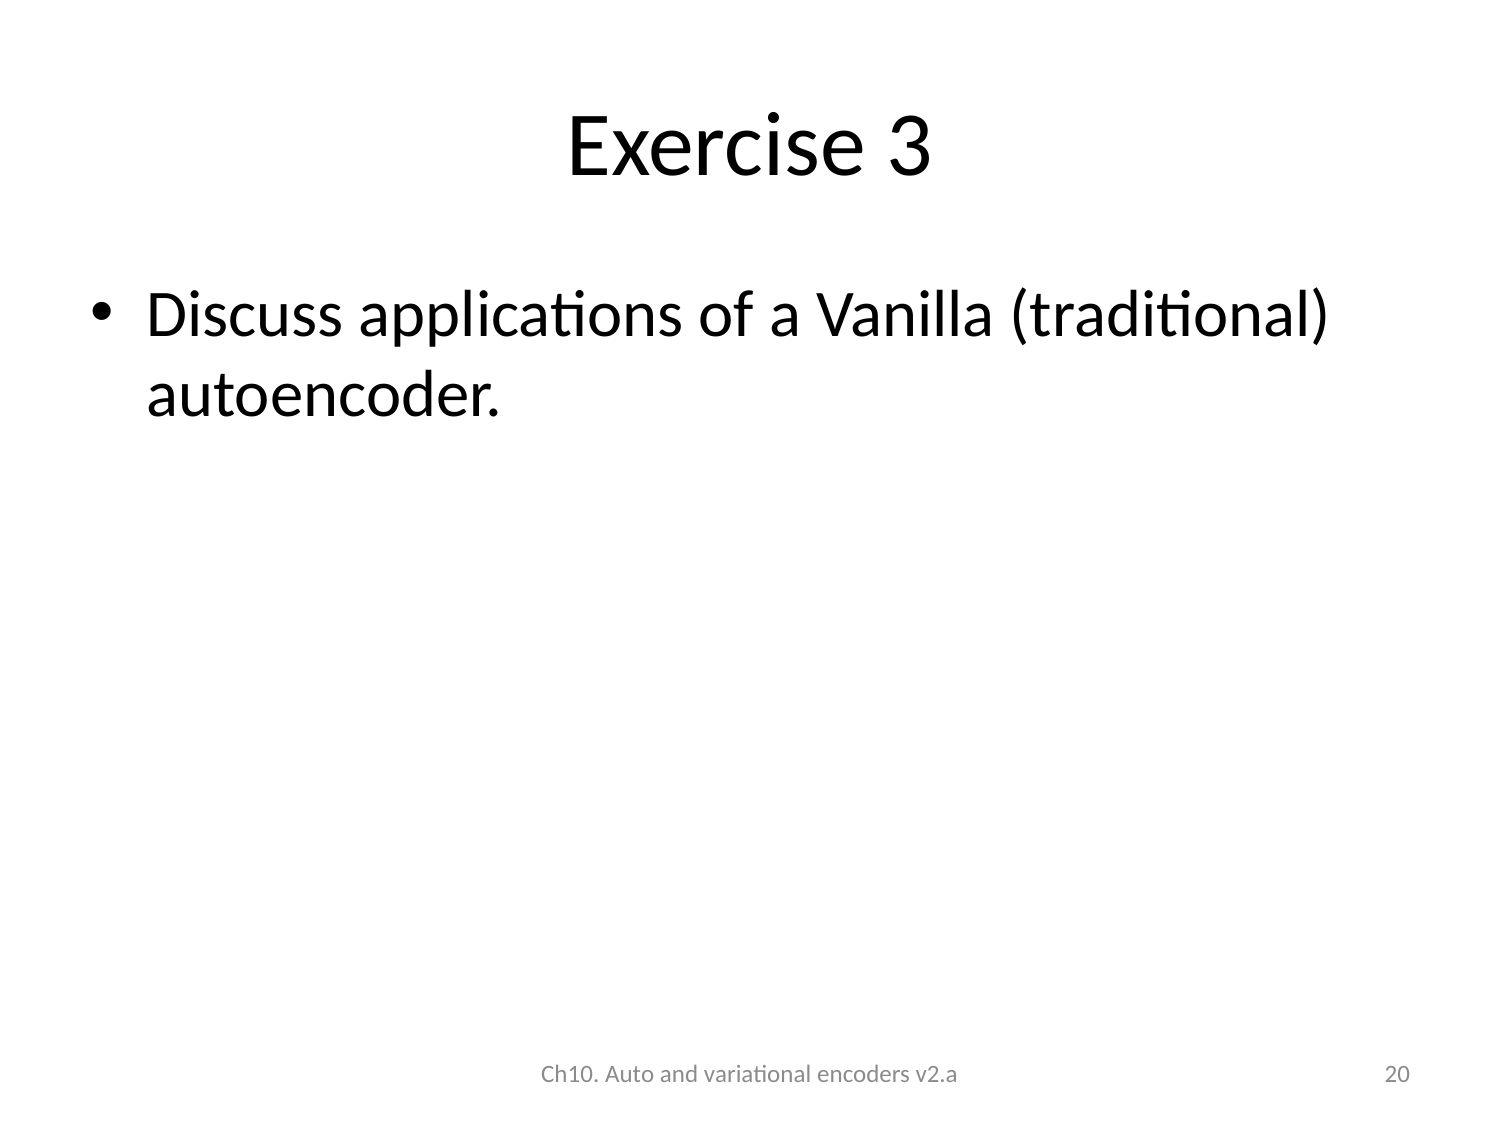

# Exercise 3
Discuss applications of a Vanilla (traditional) autoencoder.
Ch10. Auto and variational encoders v2.a
20